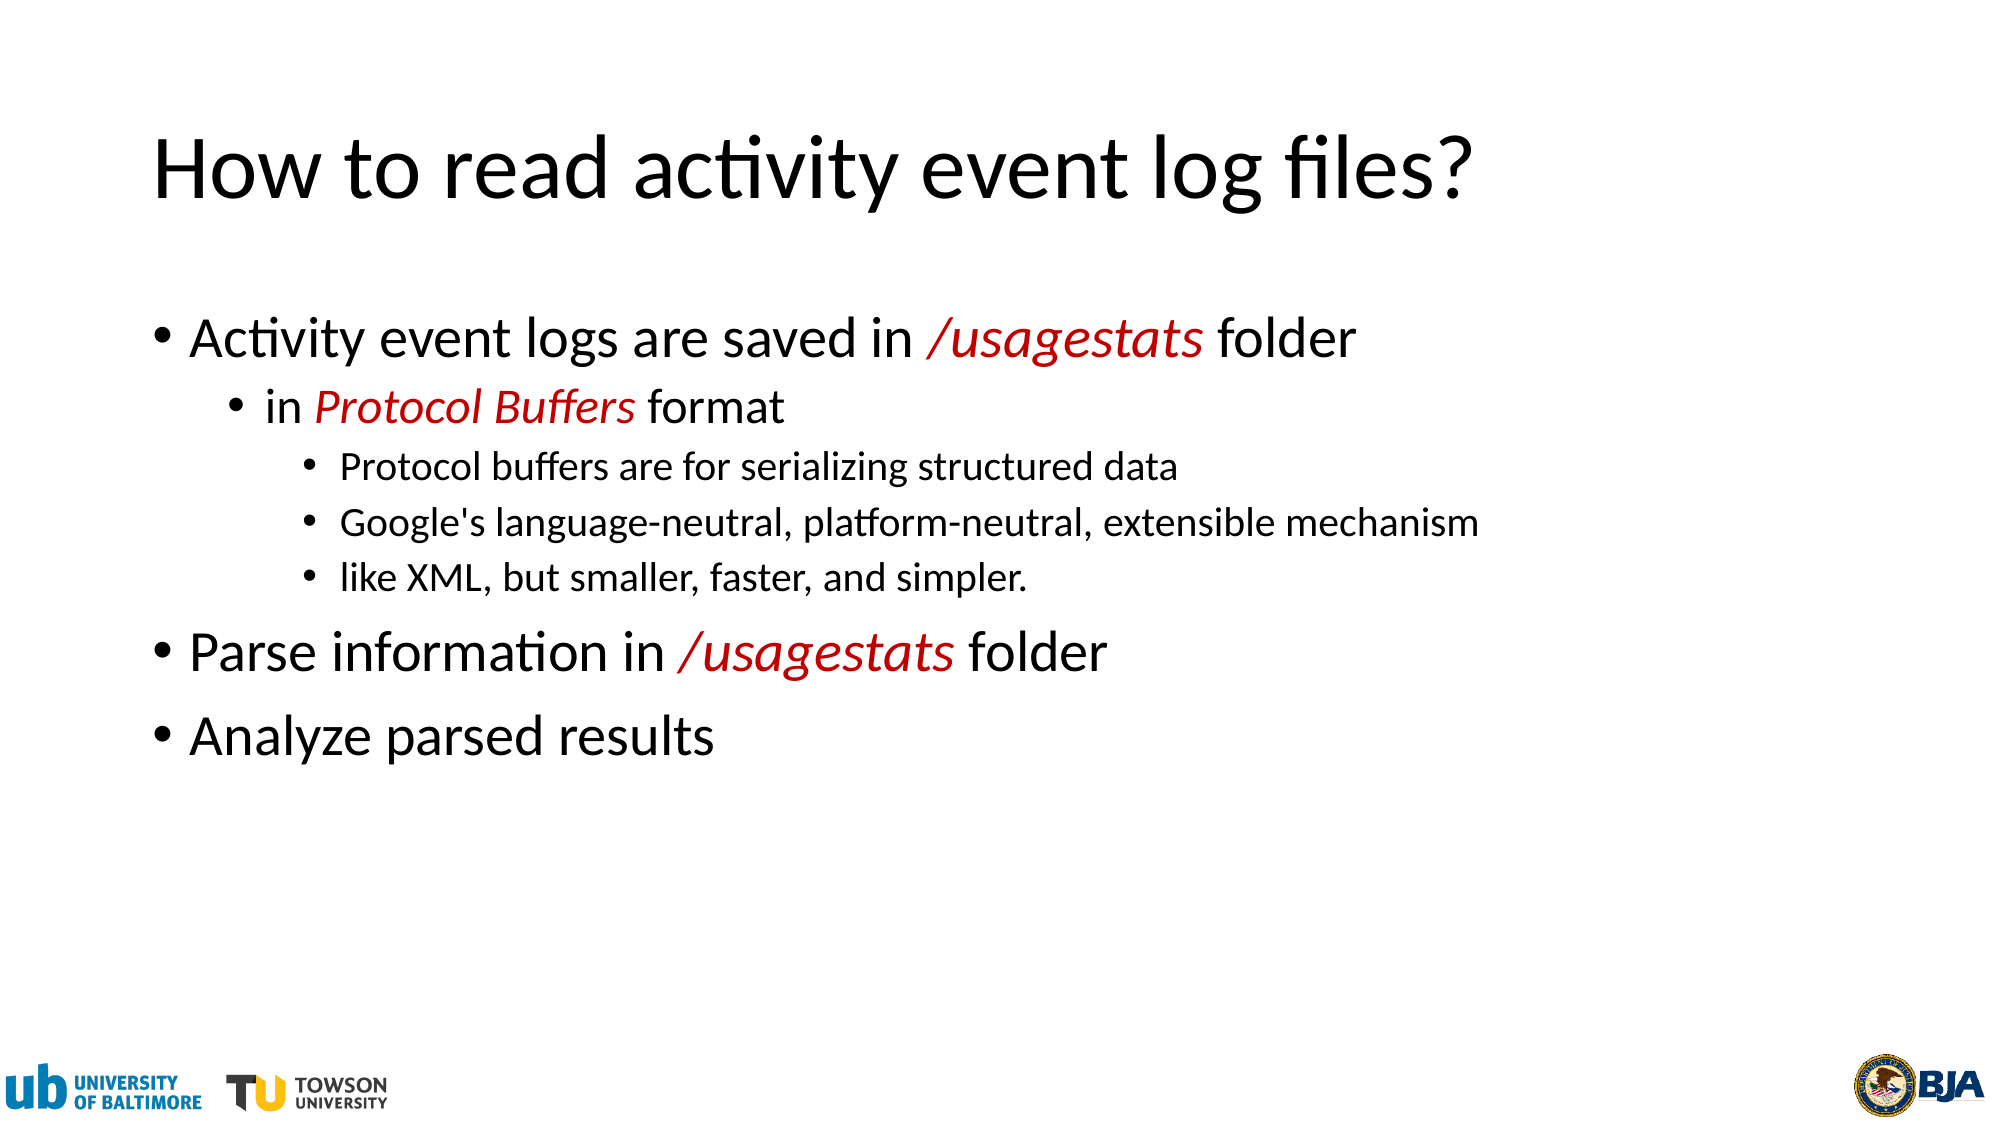

# How to read activity event log files?
Activity event logs are saved in /usagestats folder
in Protocol Buffers format
Protocol buffers are for serializing structured data
Google's language-neutral, platform-neutral, extensible mechanism
like XML, but smaller, faster, and simpler.
Parse information in /usagestats folder
Analyze parsed results